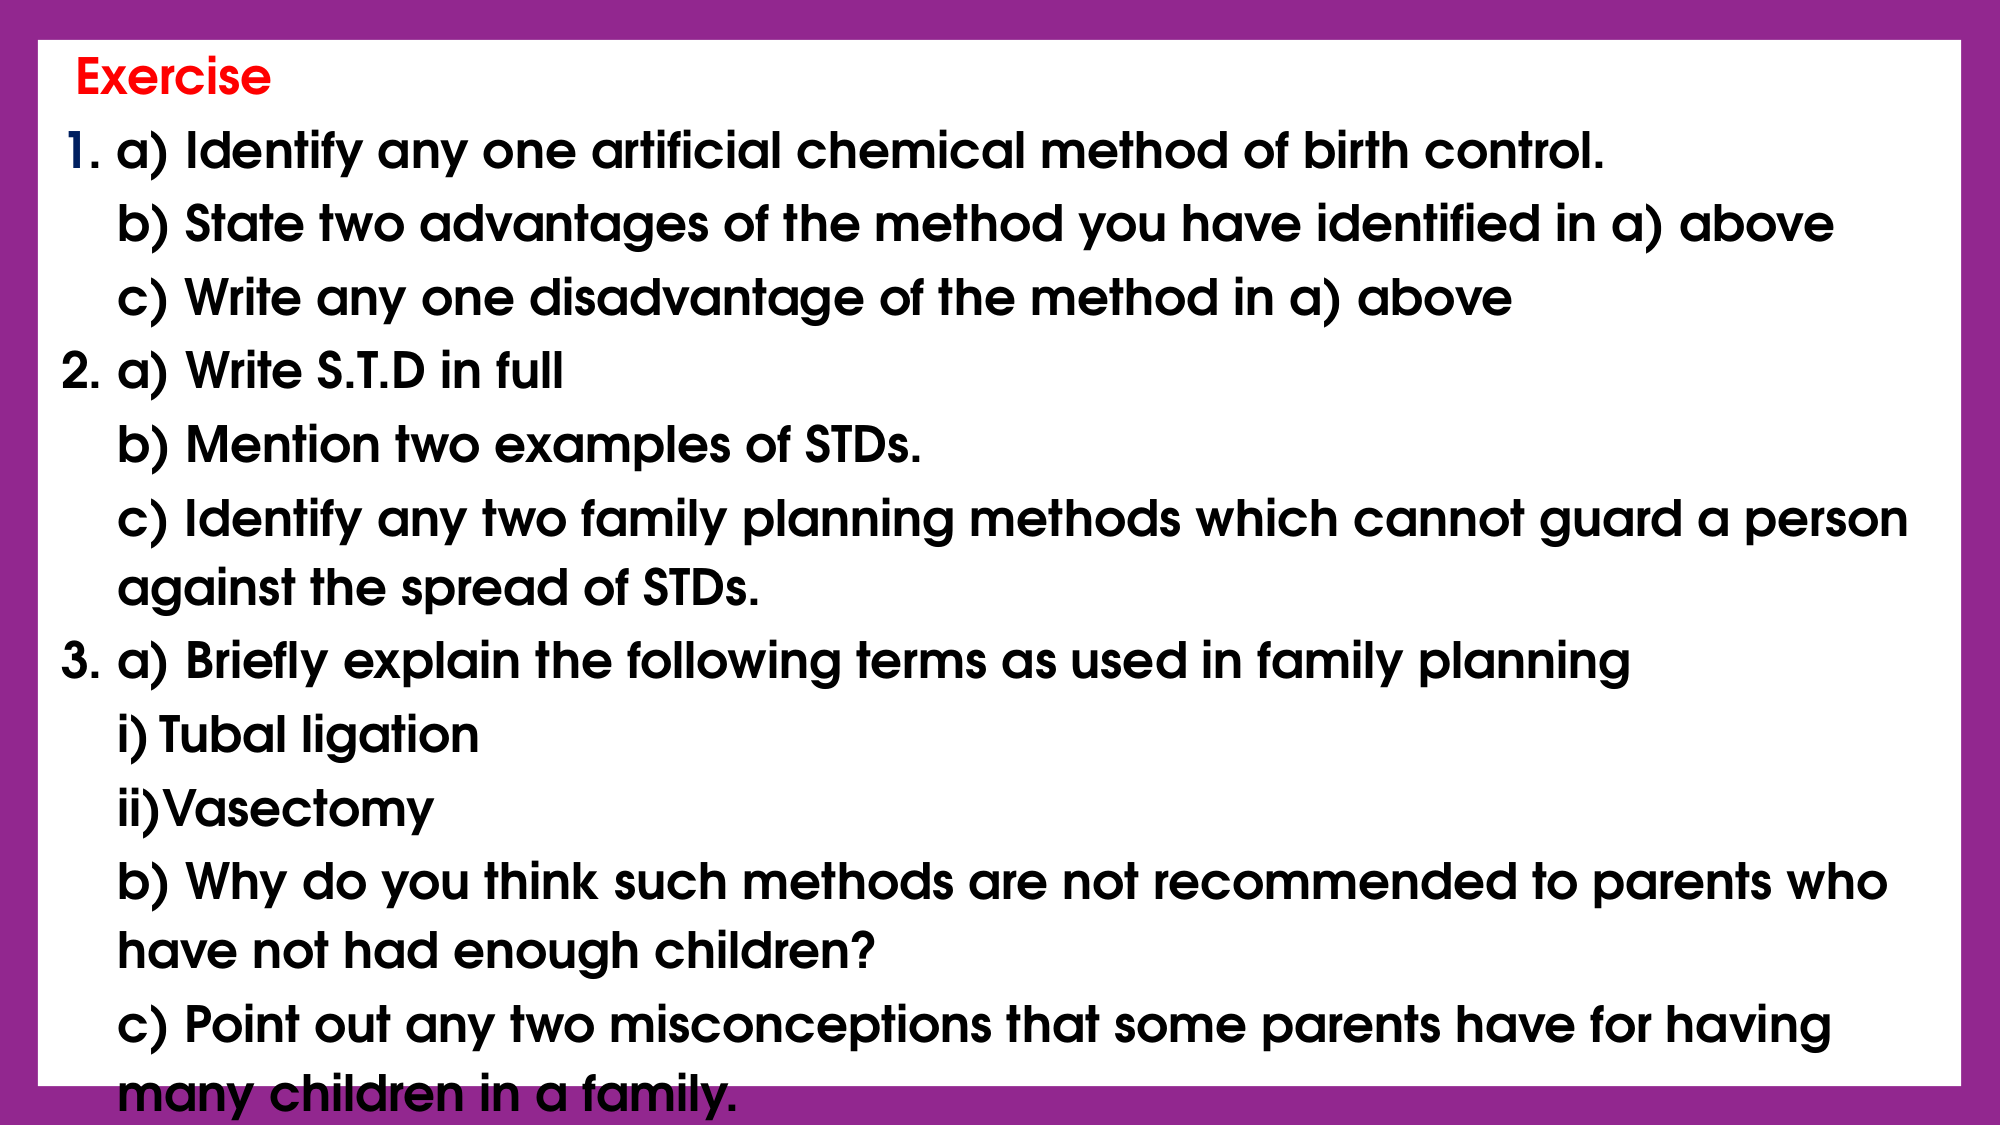

Exercise
1. a) Identify any one artificial chemical method of birth control.
b) State two advantages of the method you have identified in a) above
c) Write any one disadvantage of the method in a) above
2. a) Write S.T.D in full
b) Mention two examples of STDs.
c) Identify any two family planning methods which cannot guard a person against the spread of STDs.
3. a) Briefly explain the following terms as used in family planning
Tubal ligation
Vasectomy
b) Why do you think such methods are not recommended to parents who have not had enough children?
c) Point out any two misconceptions that some parents have for having many children in a family.